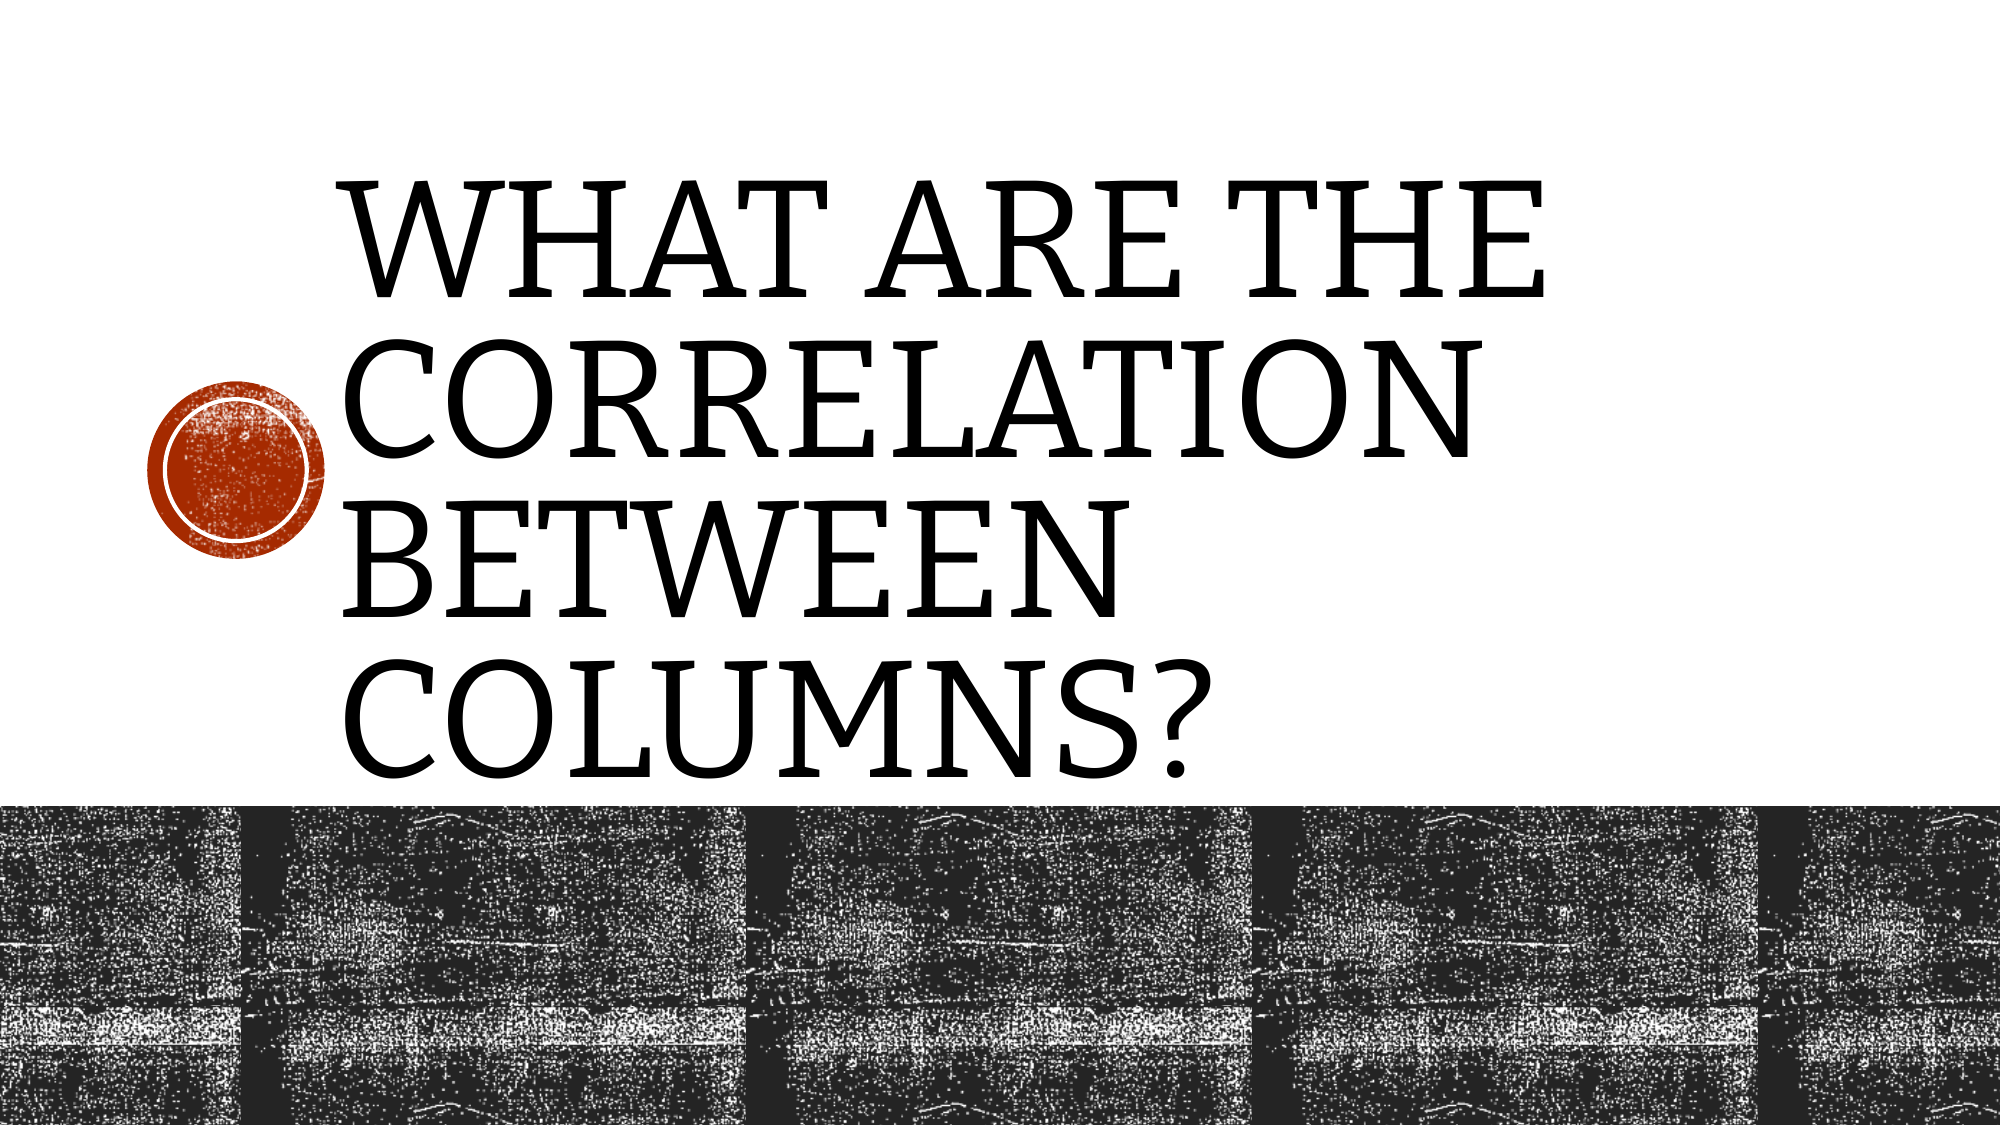

# What are the Correlation between columns?